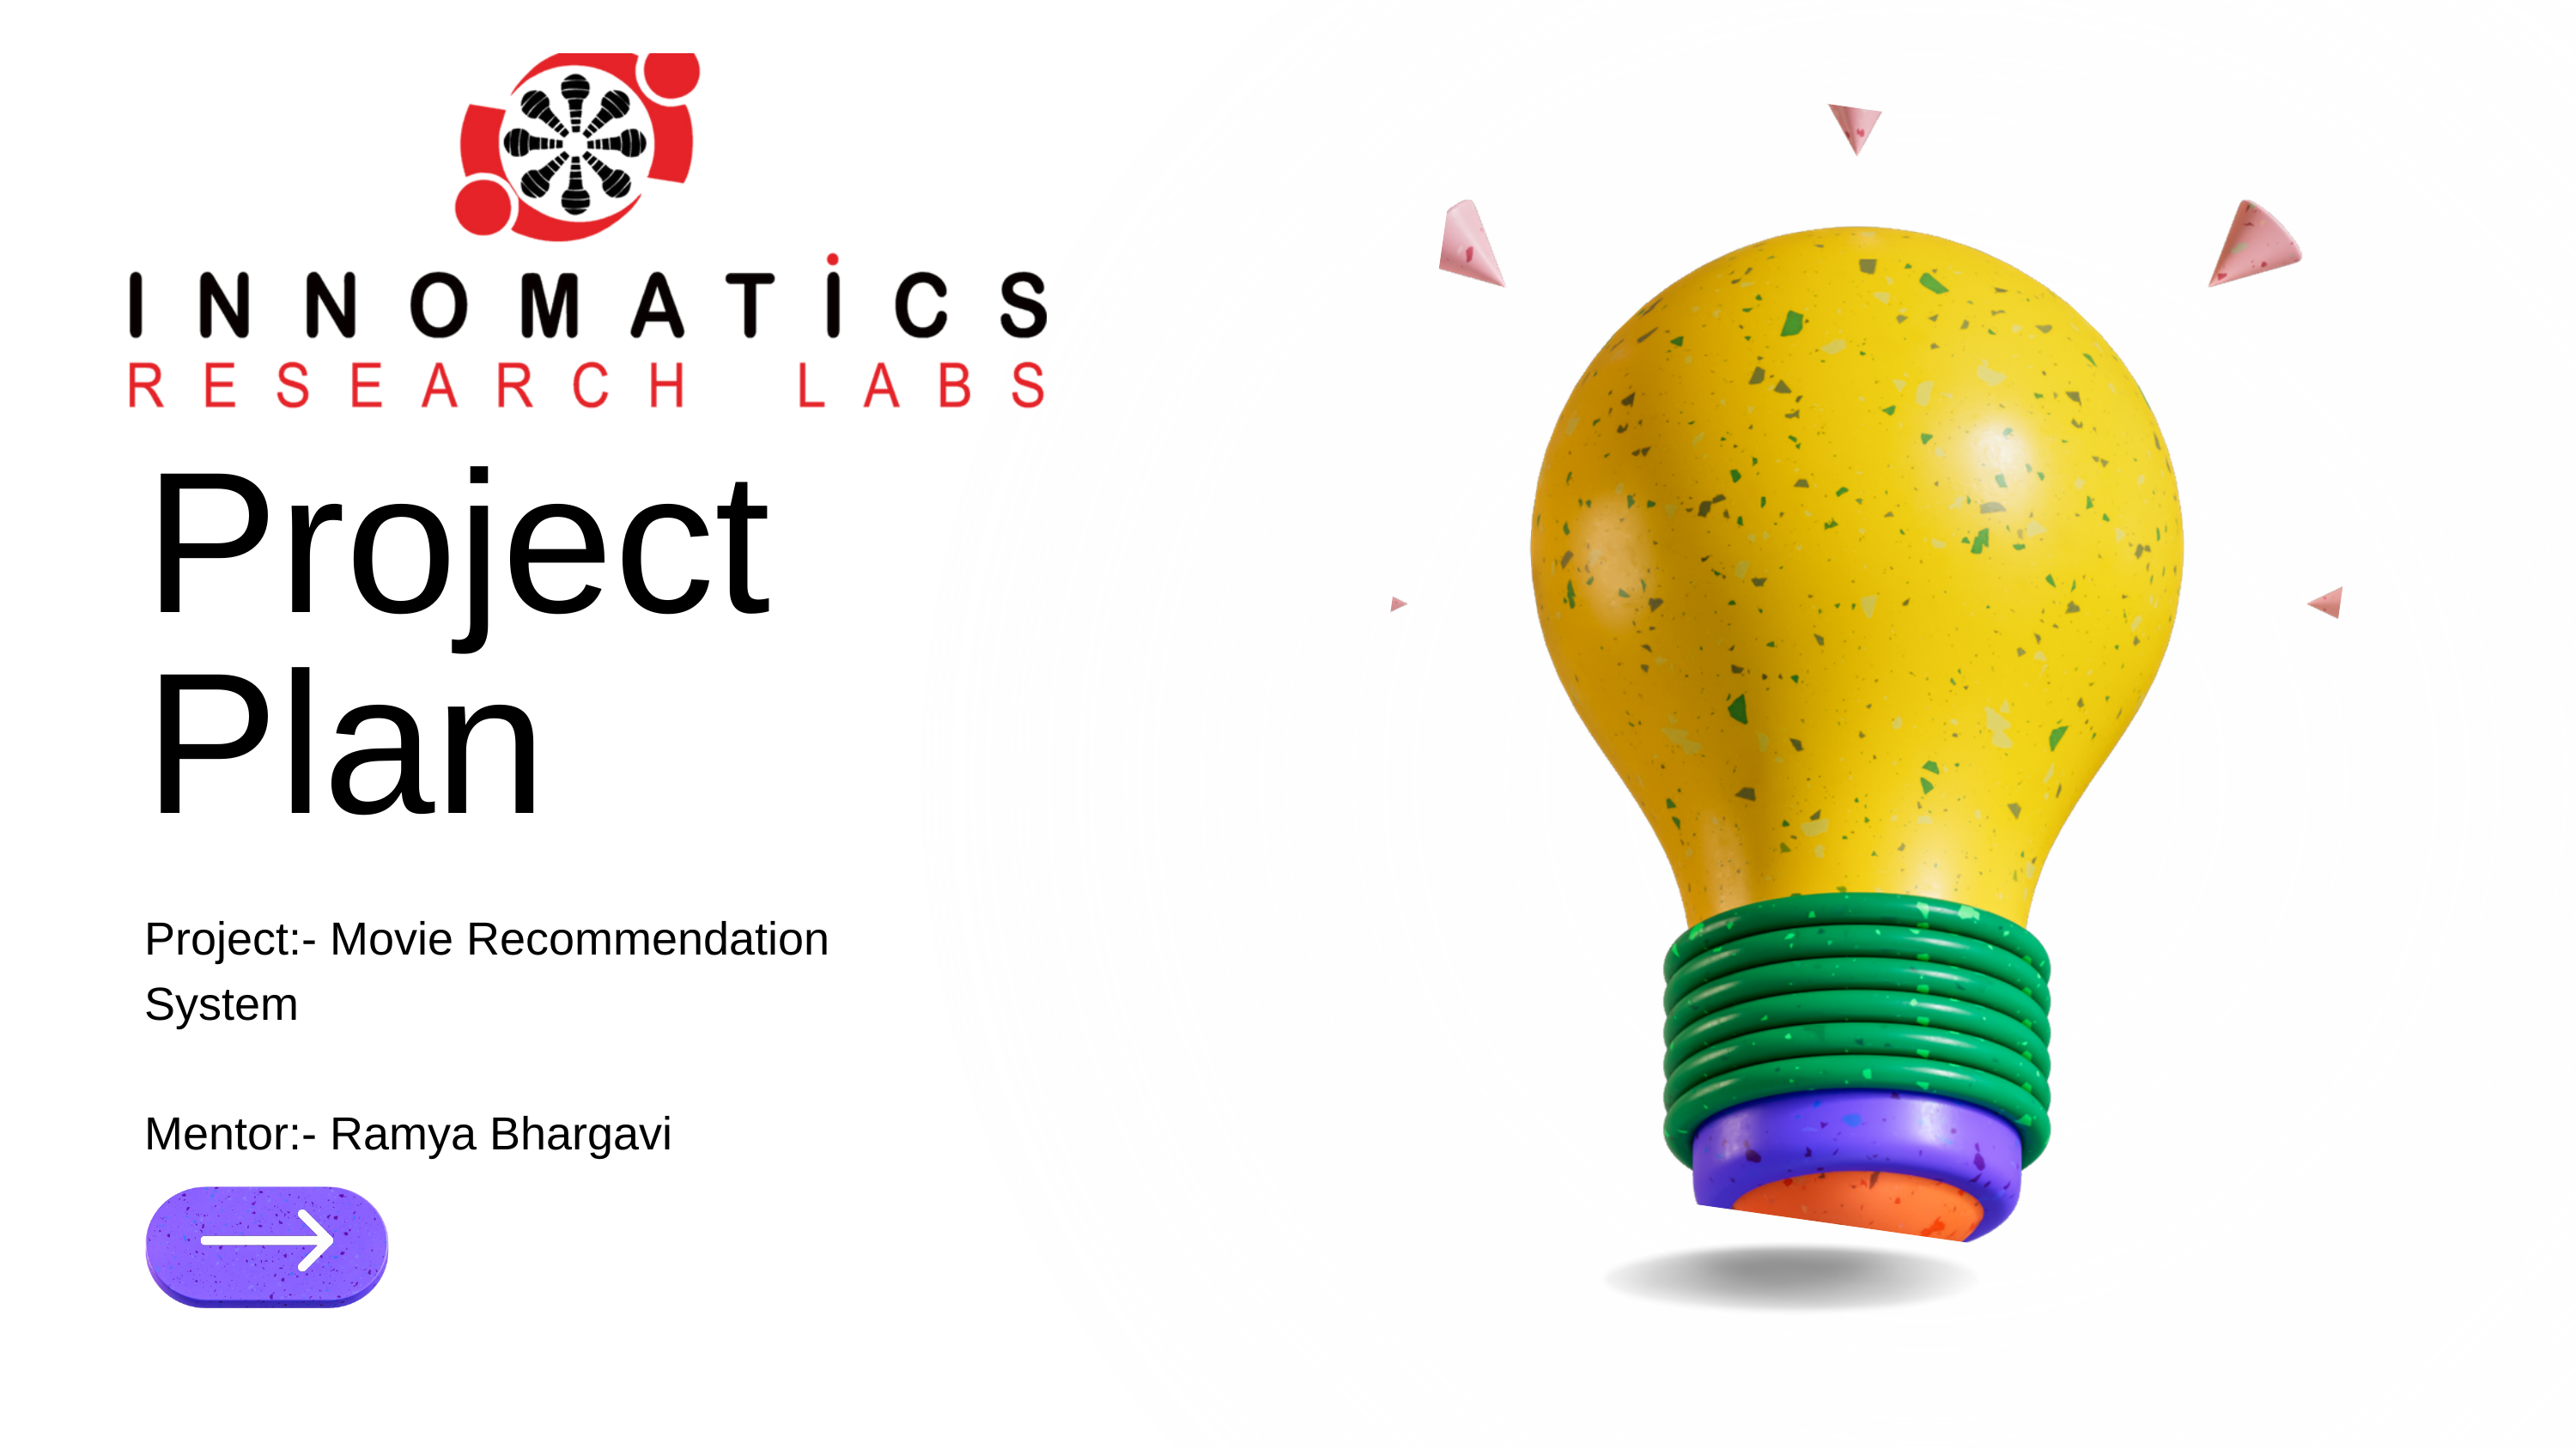

Project Plan
Project:- Movie Recommendation System

Mentor:- Ramya Bhargavi